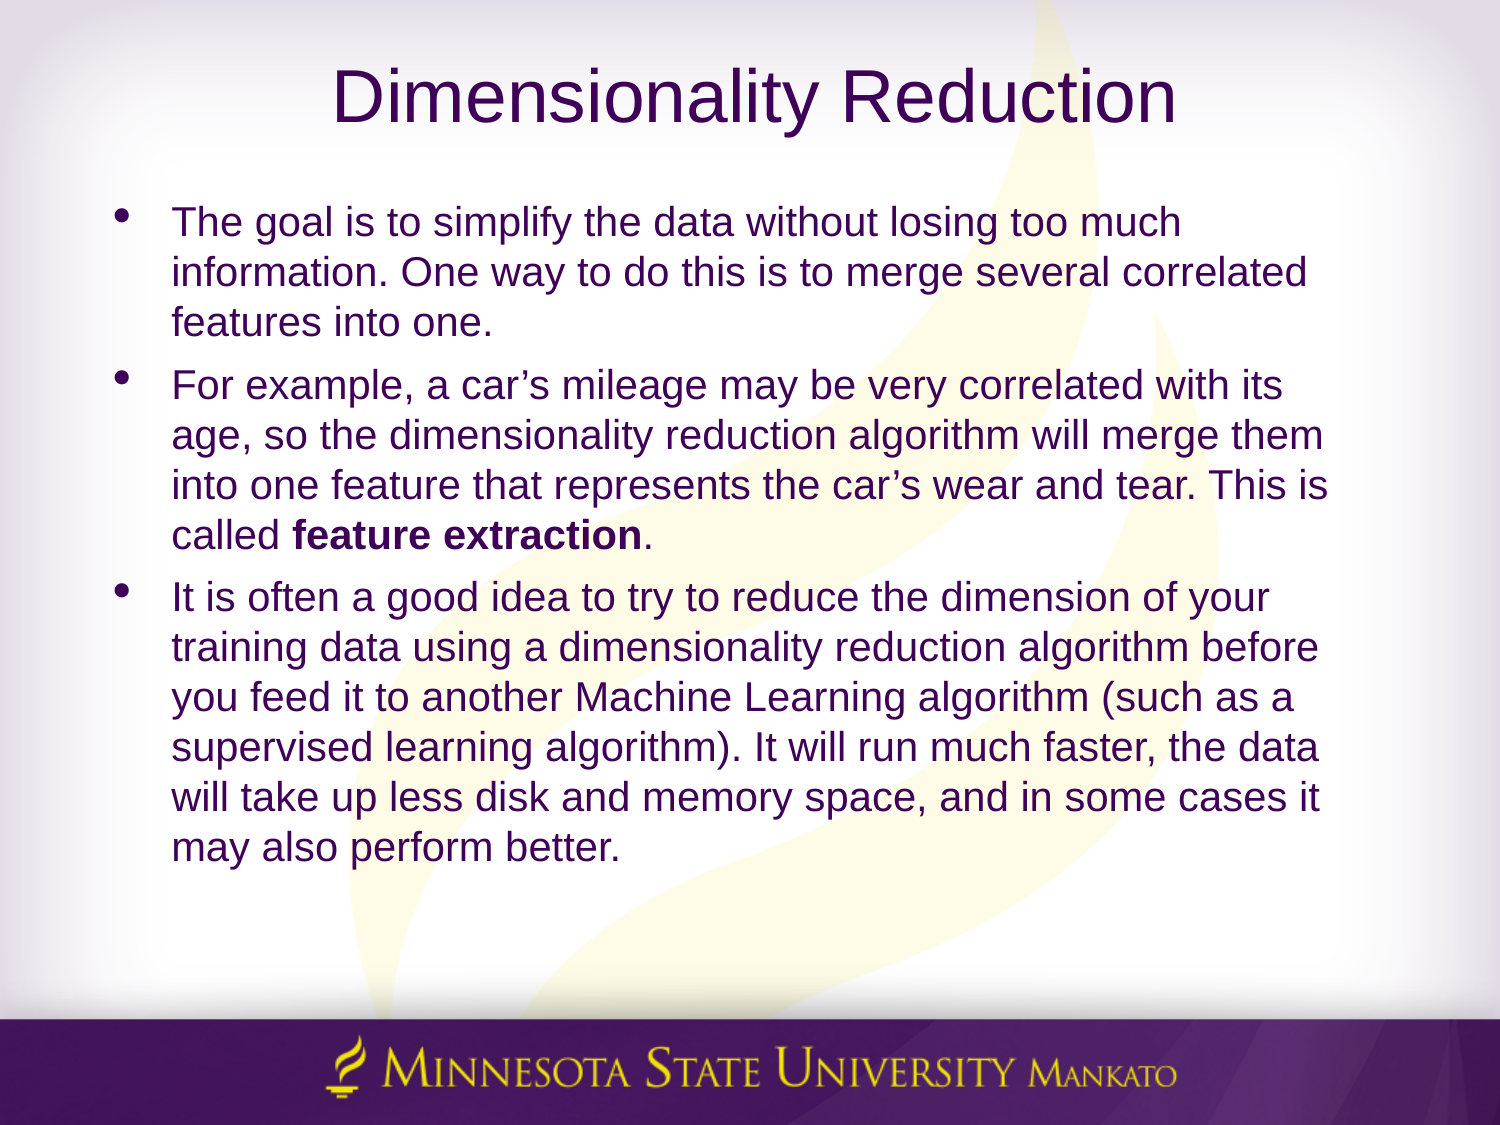

# Dimensionality Reduction
The goal is to simplify the data without losing too much information. One way to do this is to merge several correlated features into one.
For example, a car’s mileage may be very correlated with its age, so the dimensionality reduction algorithm will merge them into one feature that represents the car’s wear and tear. This is called feature extraction.
It is often a good idea to try to reduce the dimension of your training data using a dimensionality reduction algorithm before you feed it to another Machine Learning algorithm (such as a supervised learning algorithm). It will run much faster, the data will take up less disk and memory space, and in some cases it may also perform better.